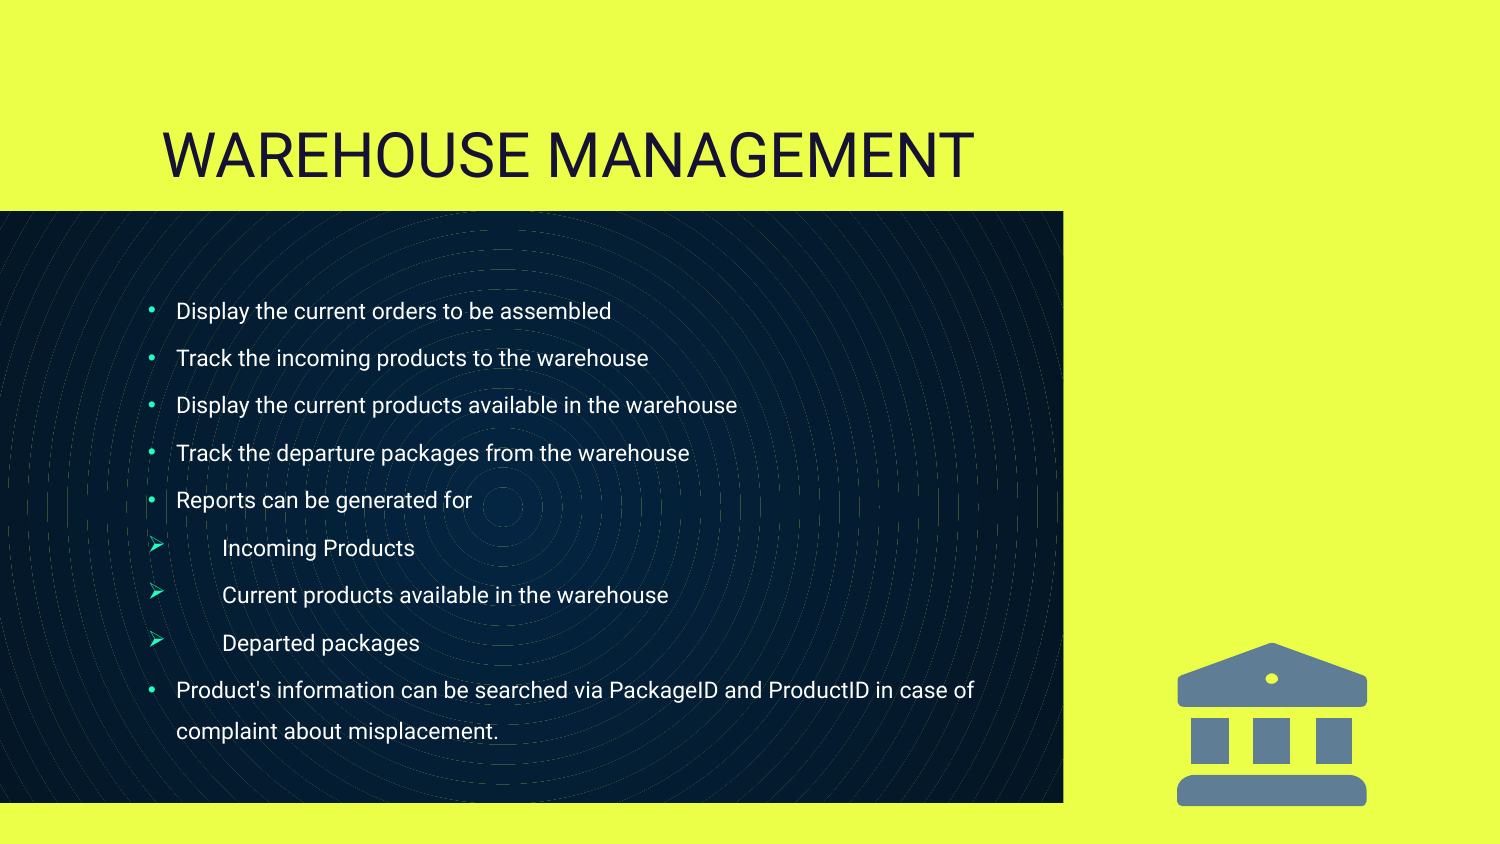

# WAREHOUSE MANAGEMENT
Display the current orders to be assembled
Track the incoming products to the warehouse
Display the current products available in the warehouse
Track the departure packages from the warehouse
Reports can be generated for
        Incoming Products
        Current products available in the warehouse
        Departed packages
Product's information can be searched via PackageID and ProductID in case of complaint about misplacement.